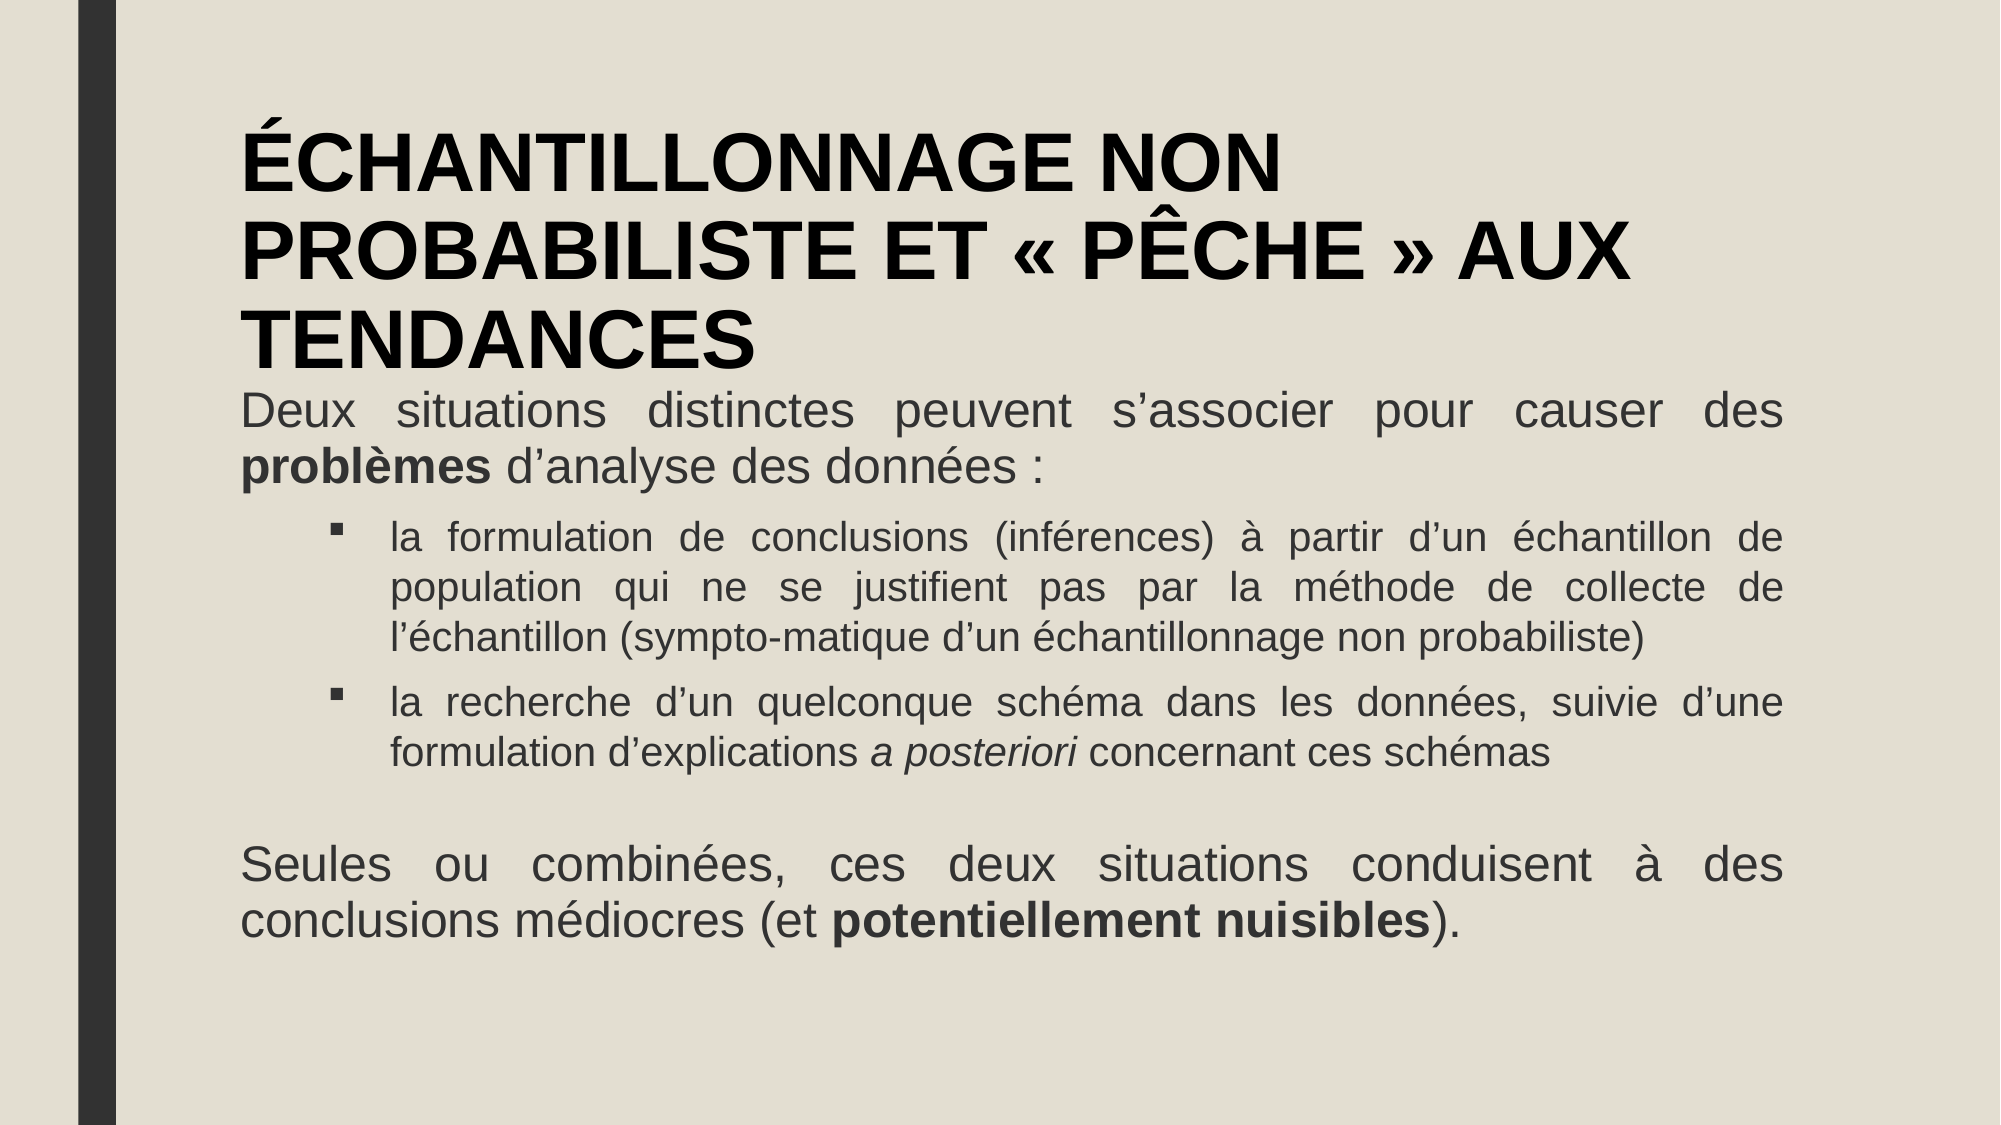

# ÉCHANTILLONNAGE NON PROBABILISTE ET « PÊCHE » AUX TENDANCES
Deux situations distinctes peuvent s’associer pour causer des problèmes d’analyse des données :
la formulation de conclusions (inférences) à partir d’un échantillon de population qui ne se justifient pas par la méthode de collecte de l’échantillon (sympto-matique d’un échantillonnage non probabiliste)
la recherche d’un quelconque schéma dans les données, suivie d’une formulation d’explications a posteriori concernant ces schémas

Seules ou combinées, ces deux situations conduisent à des conclusions médiocres (et potentiellement nuisibles).